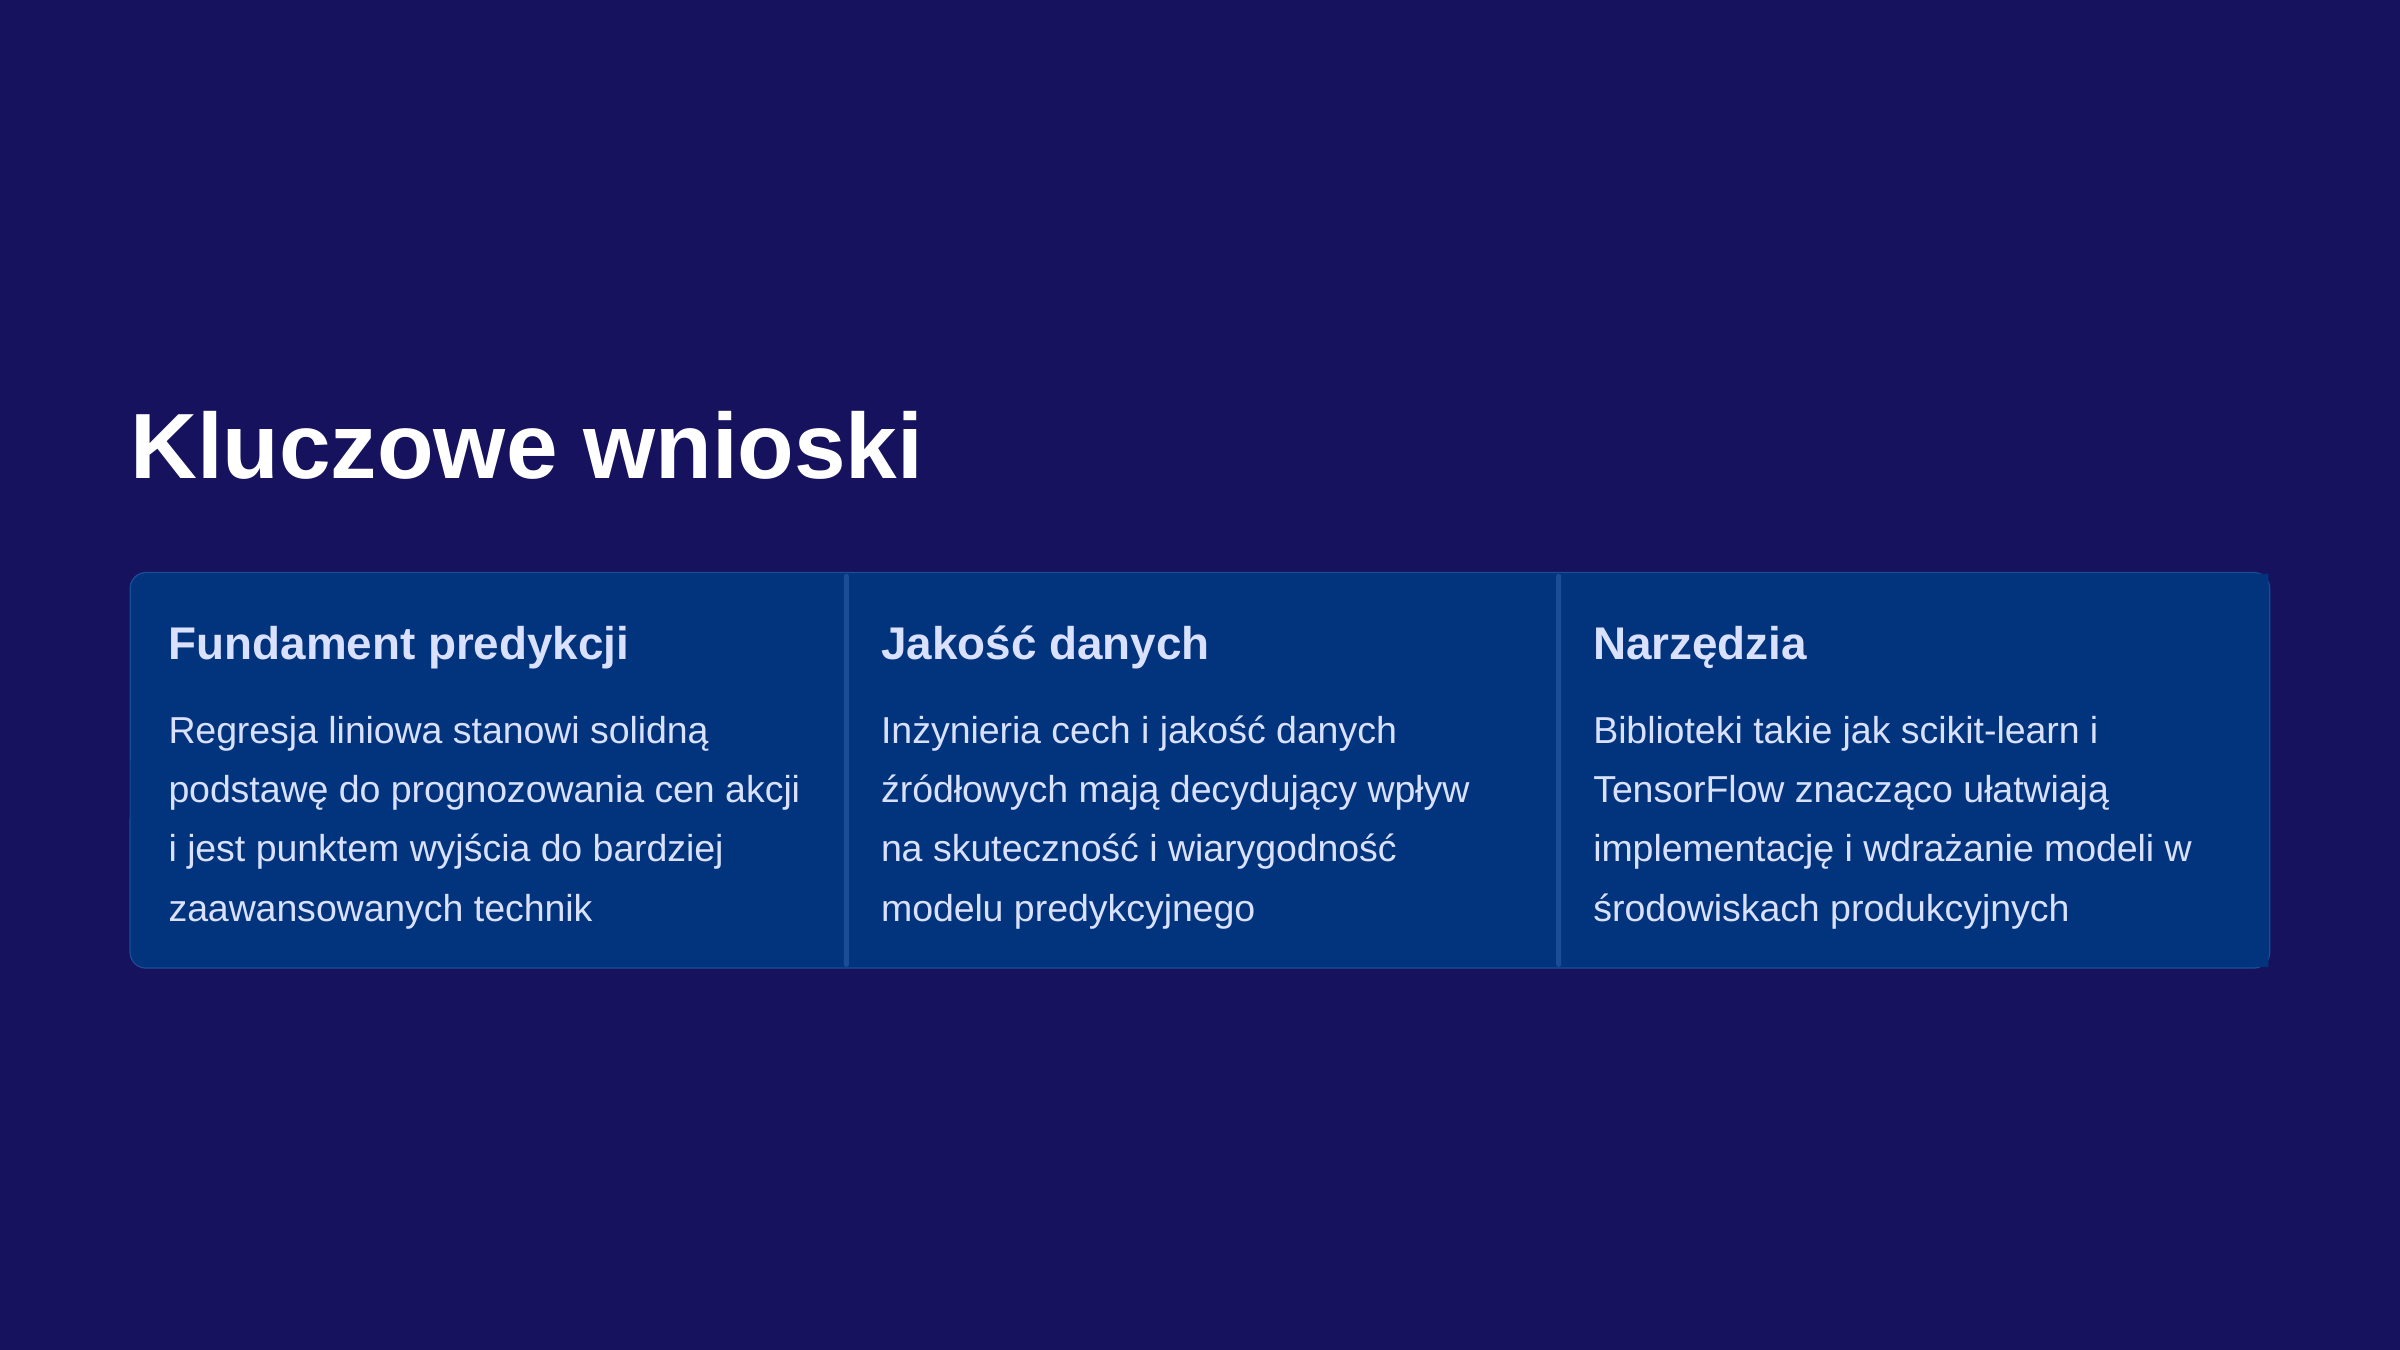

Kluczowe wnioski

Fundament predykcji
Jakość danych
Narzędzia
Regresja liniowa stanowi solidną podstawę do prognozowania cen akcji i jest punktem wyjścia do bardziej zaawansowanych technik
Inżynieria cech i jakość danych źródłowych mają decydujący wpływ na skuteczność i wiarygodność modelu predykcyjnego
Biblioteki takie jak scikit-learn i TensorFlow znacząco ułatwiają implementację i wdrażanie modeli w środowiskach produkcyjnych